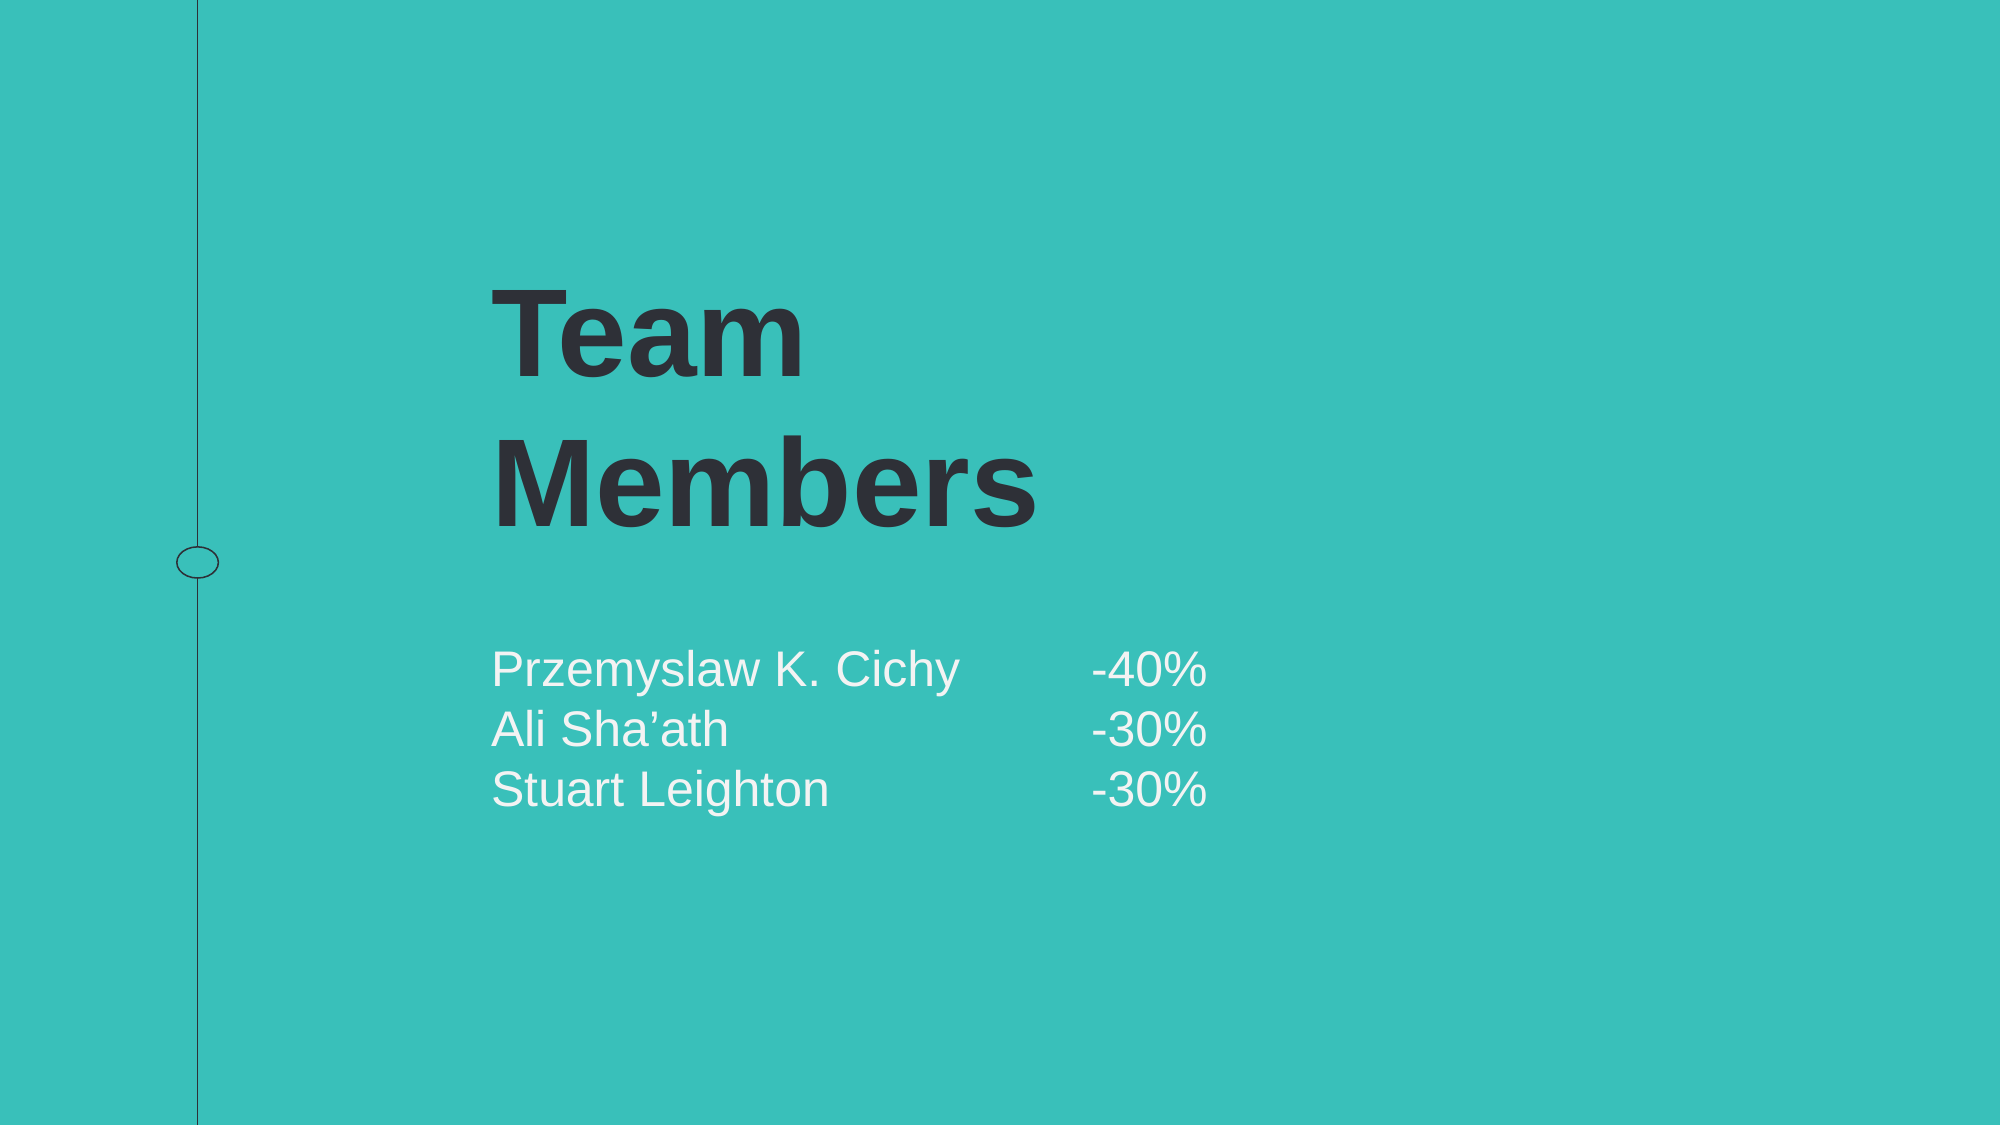

Team Members
Przemyslaw K. Cichy	-40%
Ali Sha’ath			-30%
Stuart Leighton		-30%